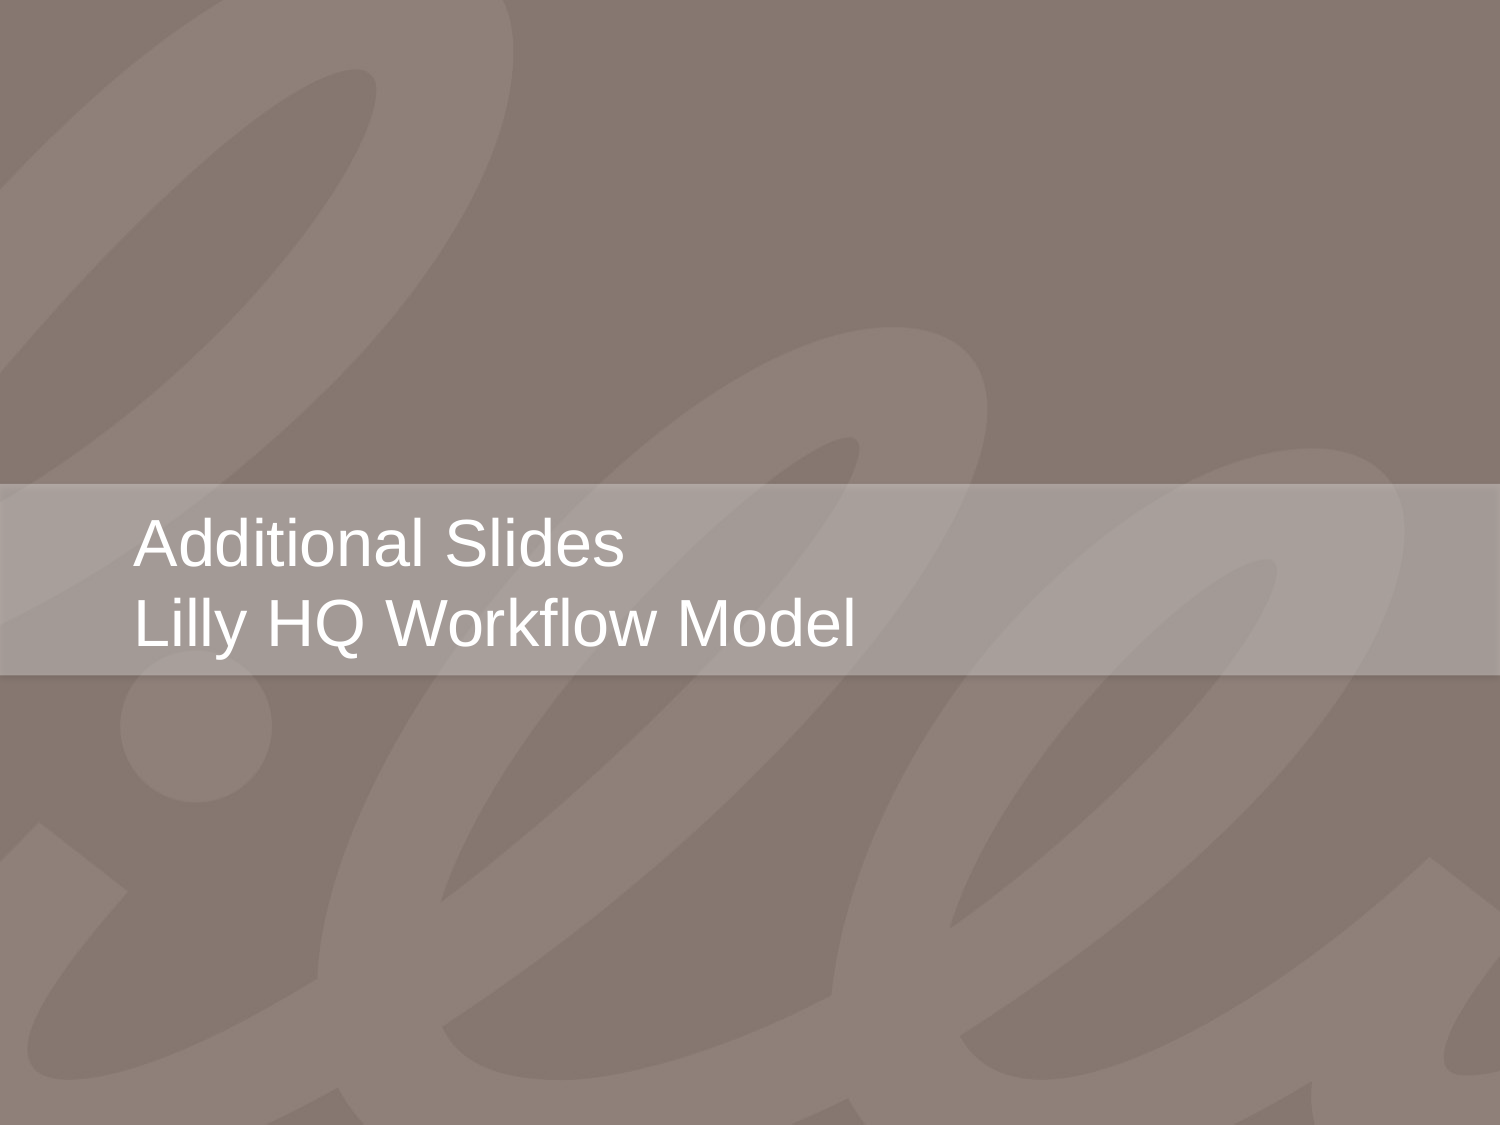

# Additional Slides Lilly HQ Workflow Model